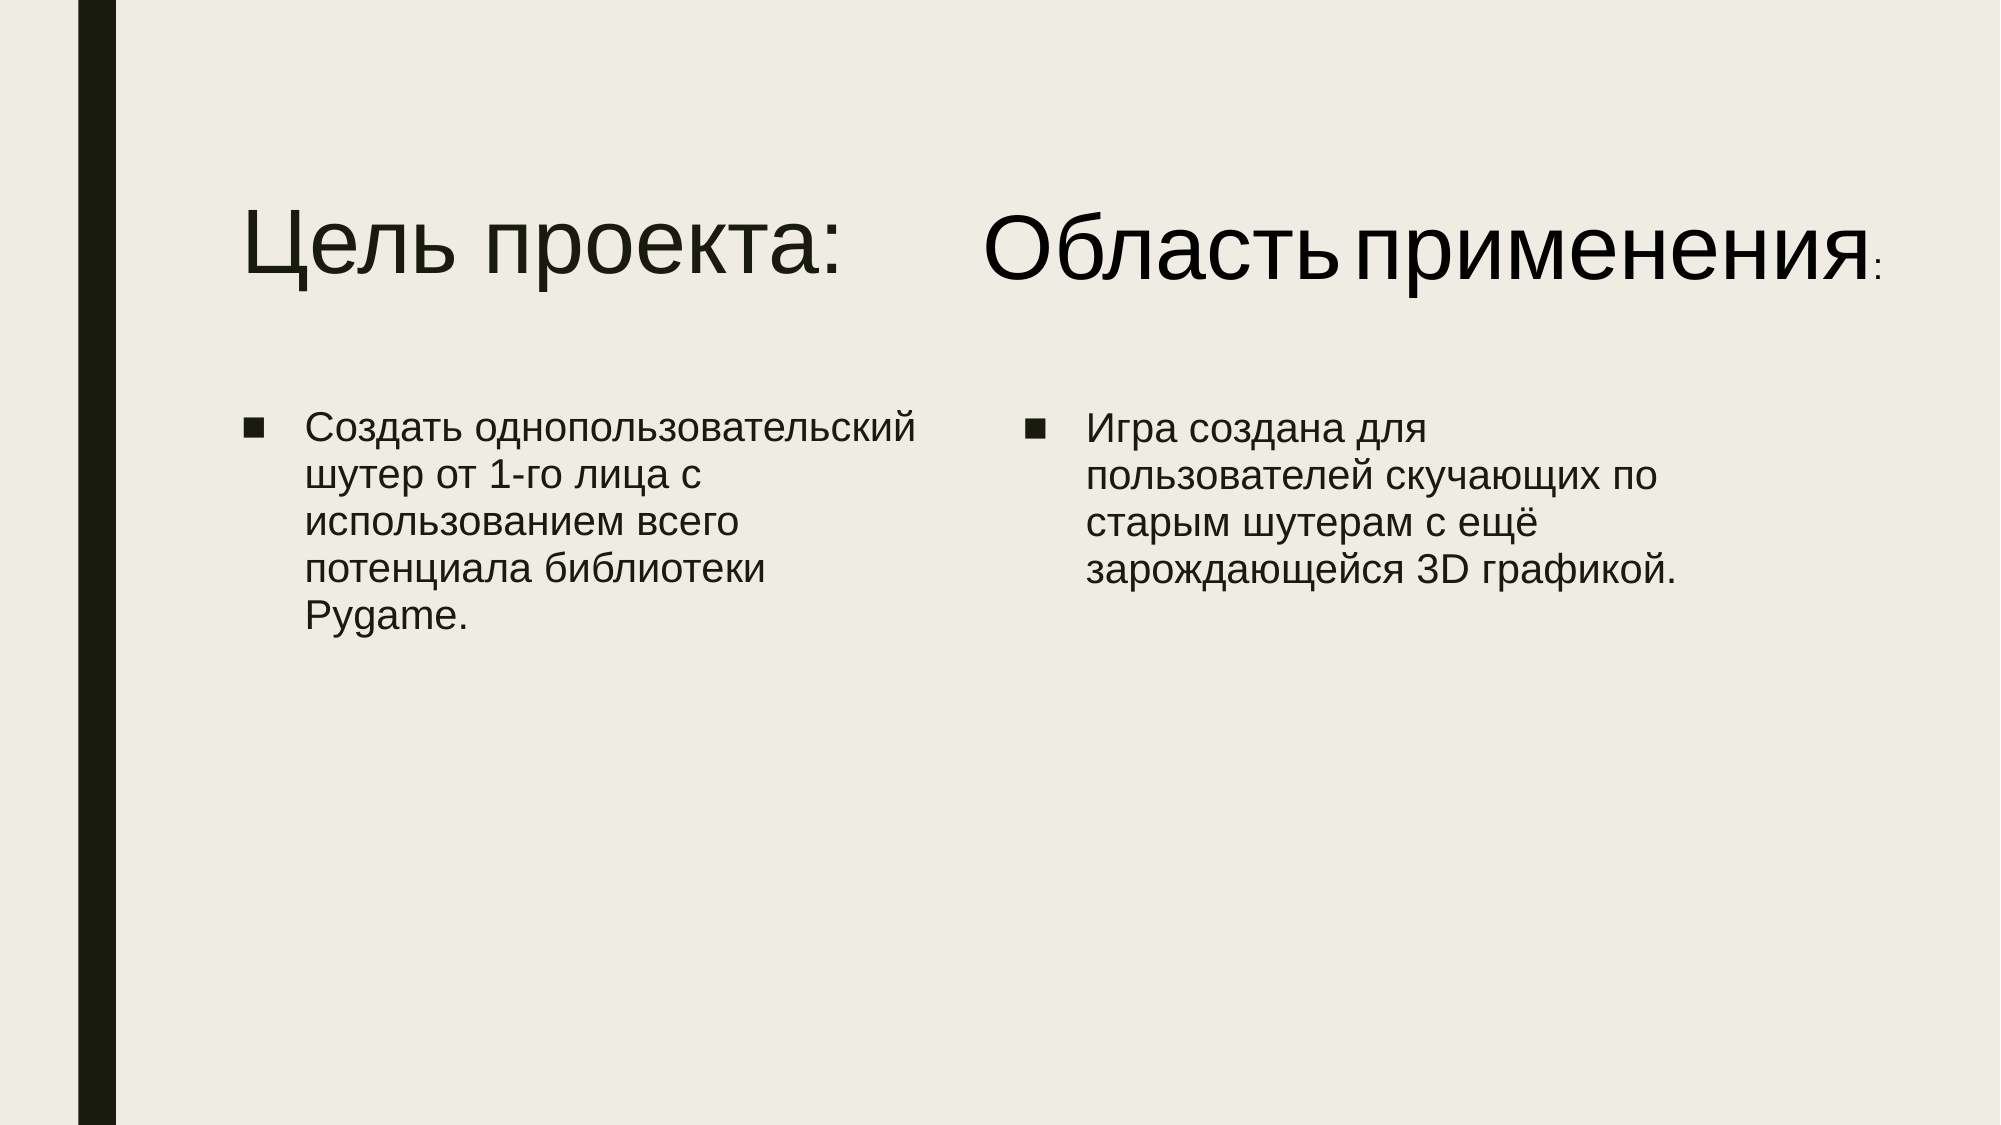

Область применения:
# Цель проекта:
Создать однопользовательский шутер от 1-го лица с использованием всего потенциала библиотеки Pygame.
Игра создана для пользователей скучающих по старым шутерам с ещё зарождающейся 3D графикой.